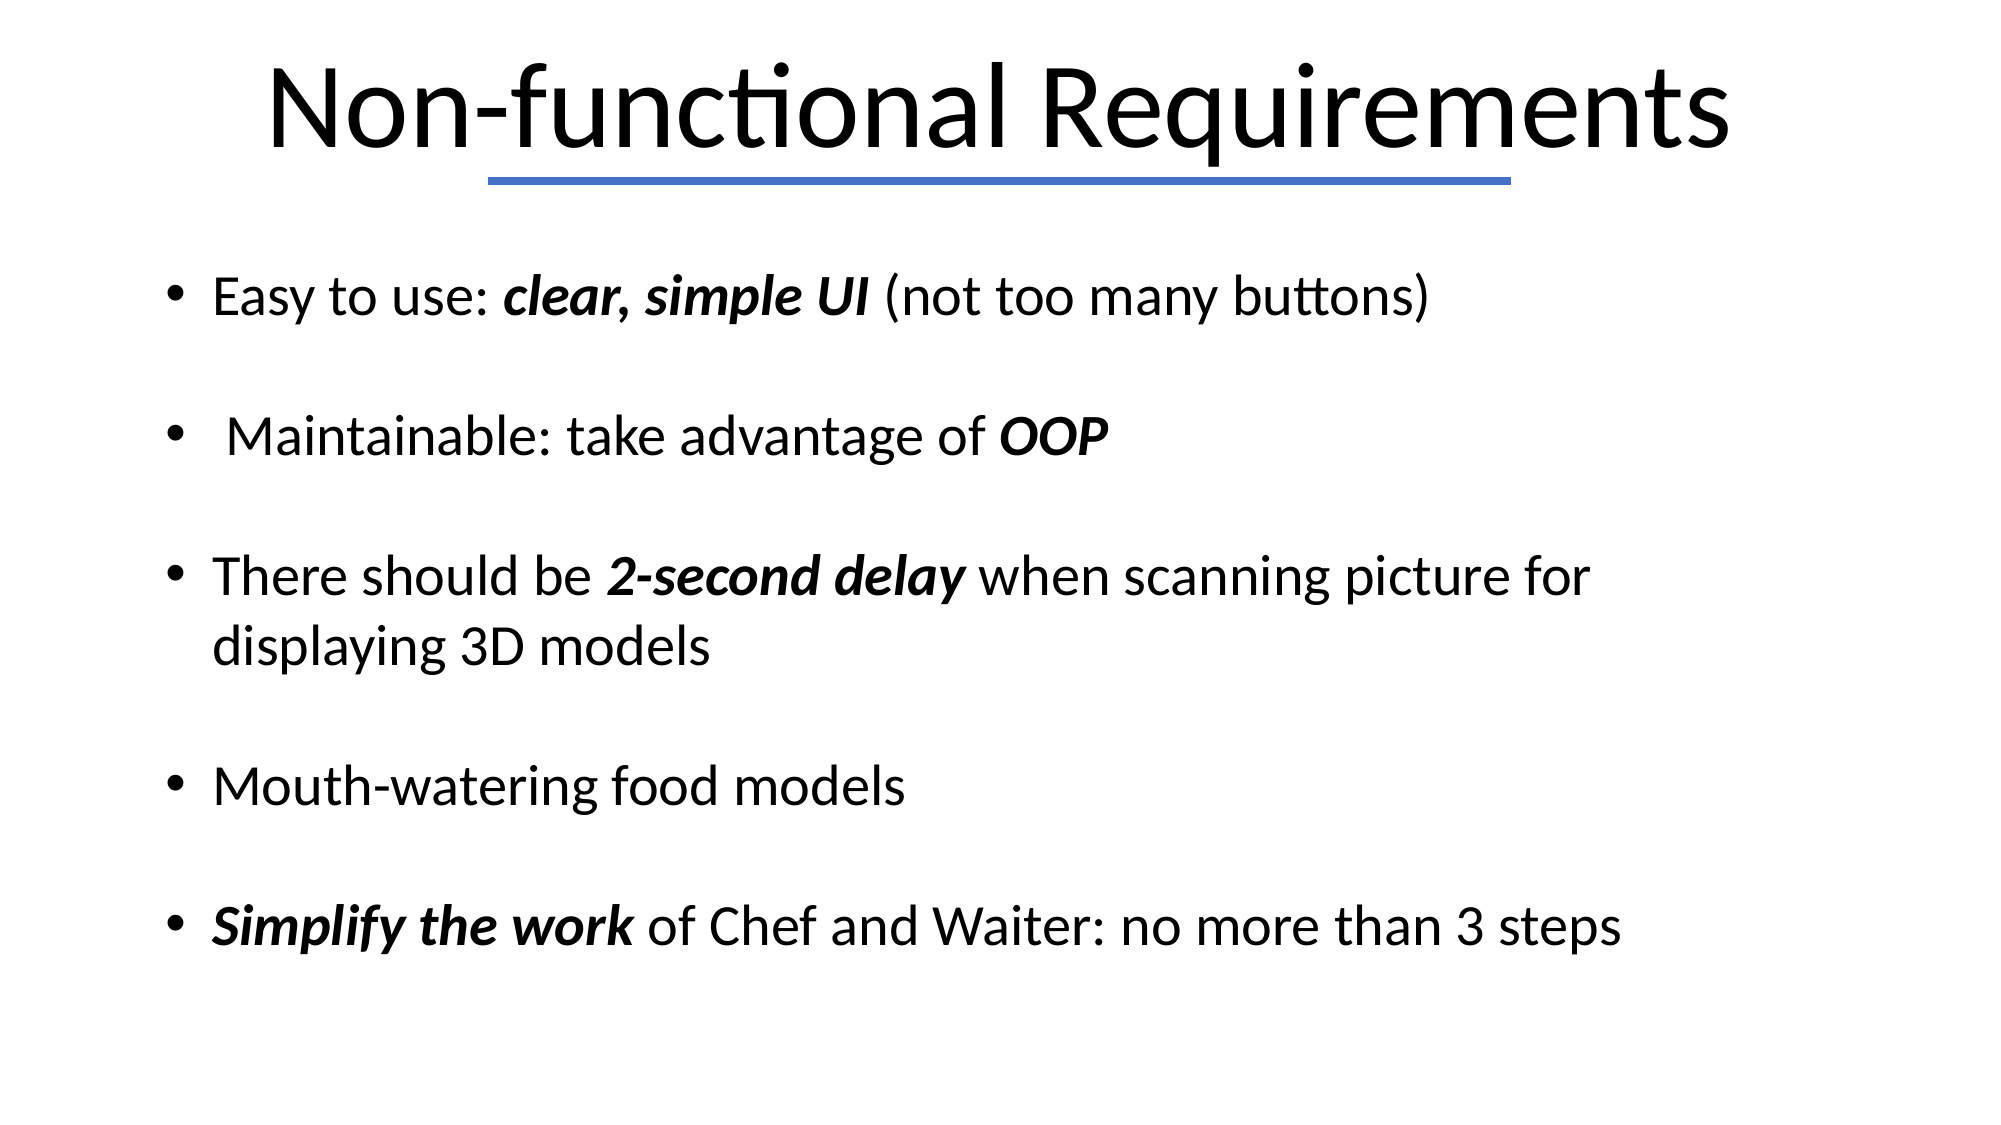

# Non-functional Requirements
Easy to use: clear, simple UI (not too many buttons)

 Maintainable: take advantage of OOP

There should be 2-second delay when scanning picture for displaying 3D models

Mouth-watering food models

Simplify the work of Chef and Waiter: no more than 3 steps